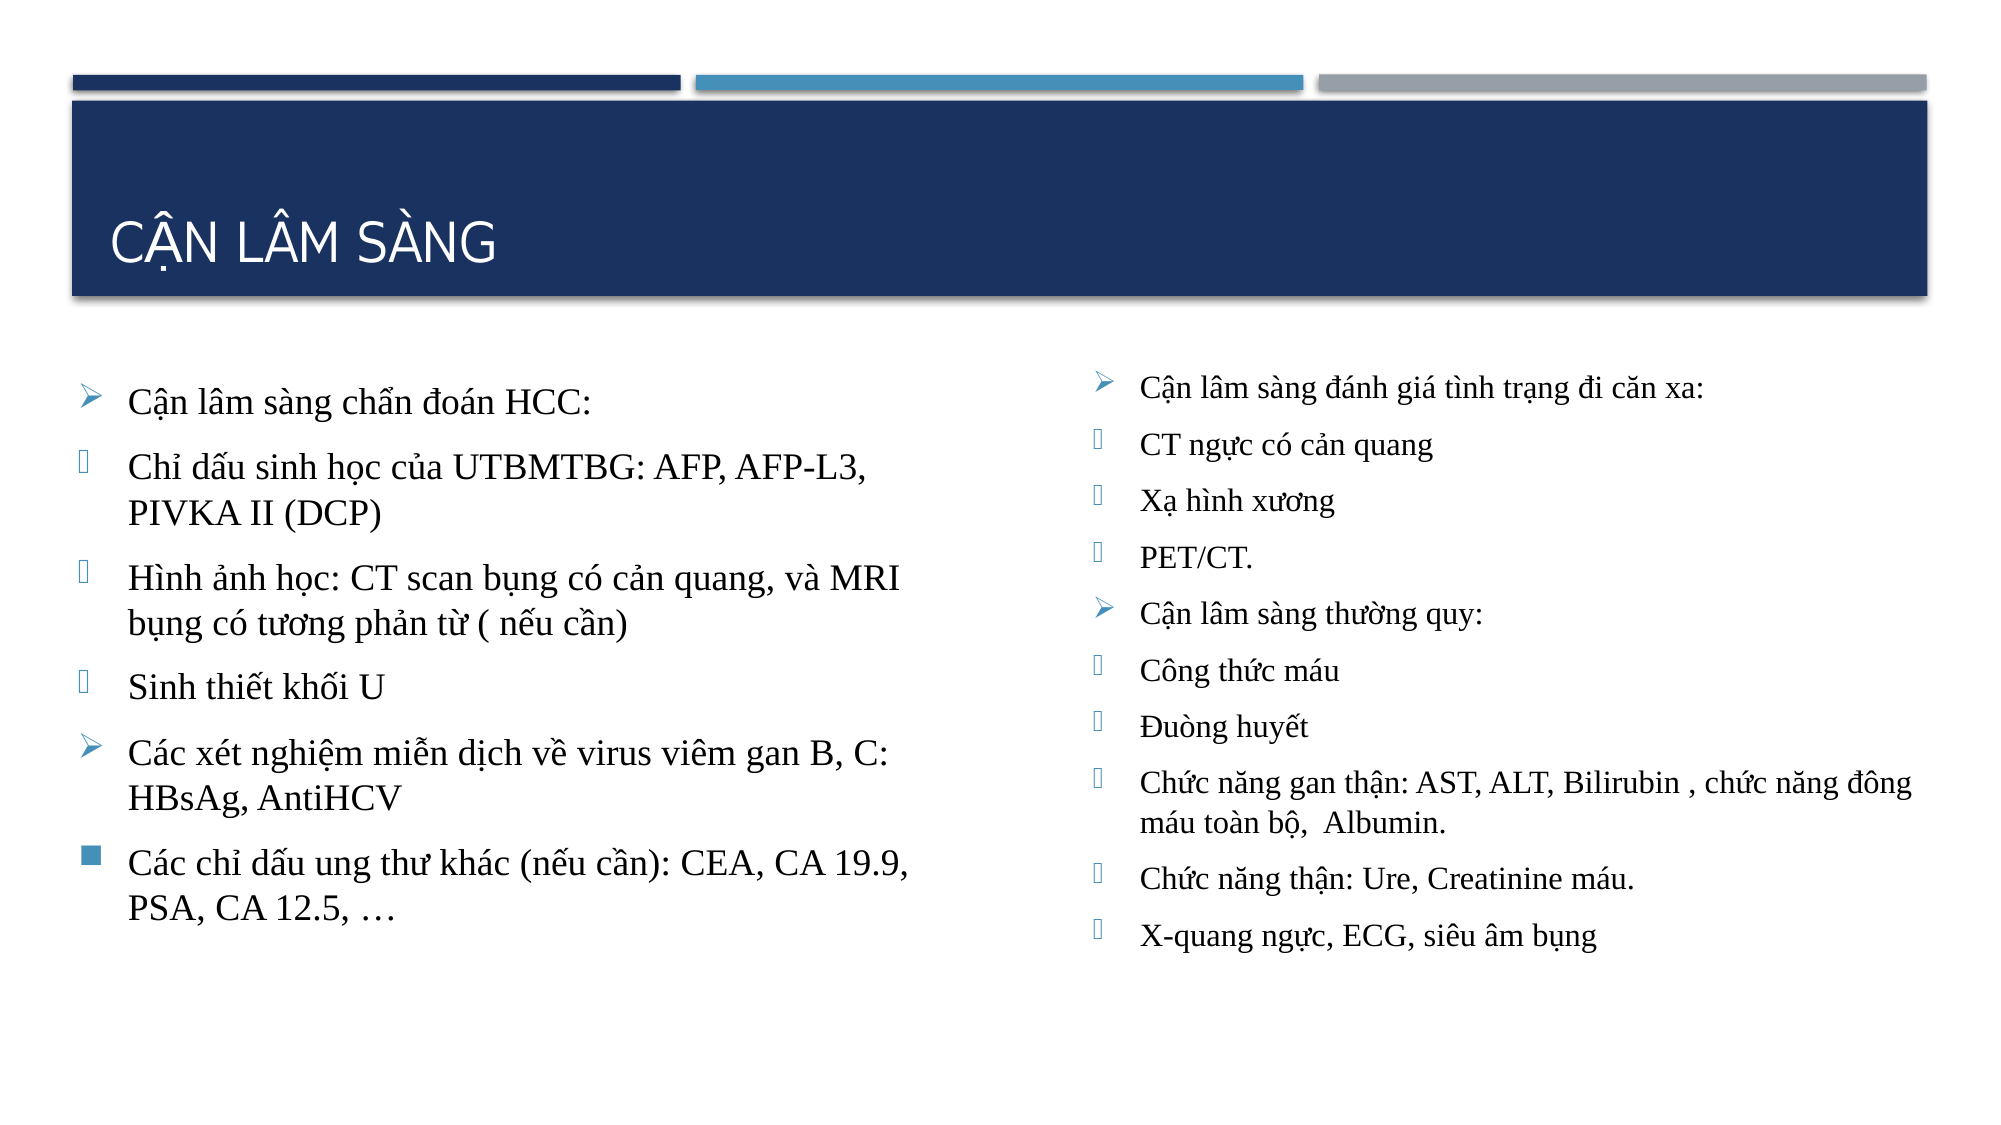

# Cận lâm sàng
Cận lâm sàng chẩn đoán HCC:
Chỉ dấu sinh học của UTBMTBG: AFP, AFP-L3, PIVKA II (DCP)
Hình ảnh học: CT scan bụng có cản quang, và MRI bụng có tương phản từ ( nếu cần)
Sinh thiết khối U
Các xét nghiệm miễn dịch về virus viêm gan B, C: HBsAg, AntiHCV
Các chỉ dấu ung thư khác (nếu cần): CEA, CA 19.9, PSA, CA 12.5, …
Cận lâm sàng đánh giá tình trạng đi căn xa:
CT ngực có cản quang
Xạ hình xương
PET/CT.
Cận lâm sàng thường quy:
Công thức máu
Đuòng huyết
Chức năng gan thận: AST, ALT, Bilirubin , chức năng đông máu toàn bộ,  Albumin.
Chức năng thận: Ure, Creatinine máu.
X-quang ngực, ECG, siêu âm bụng